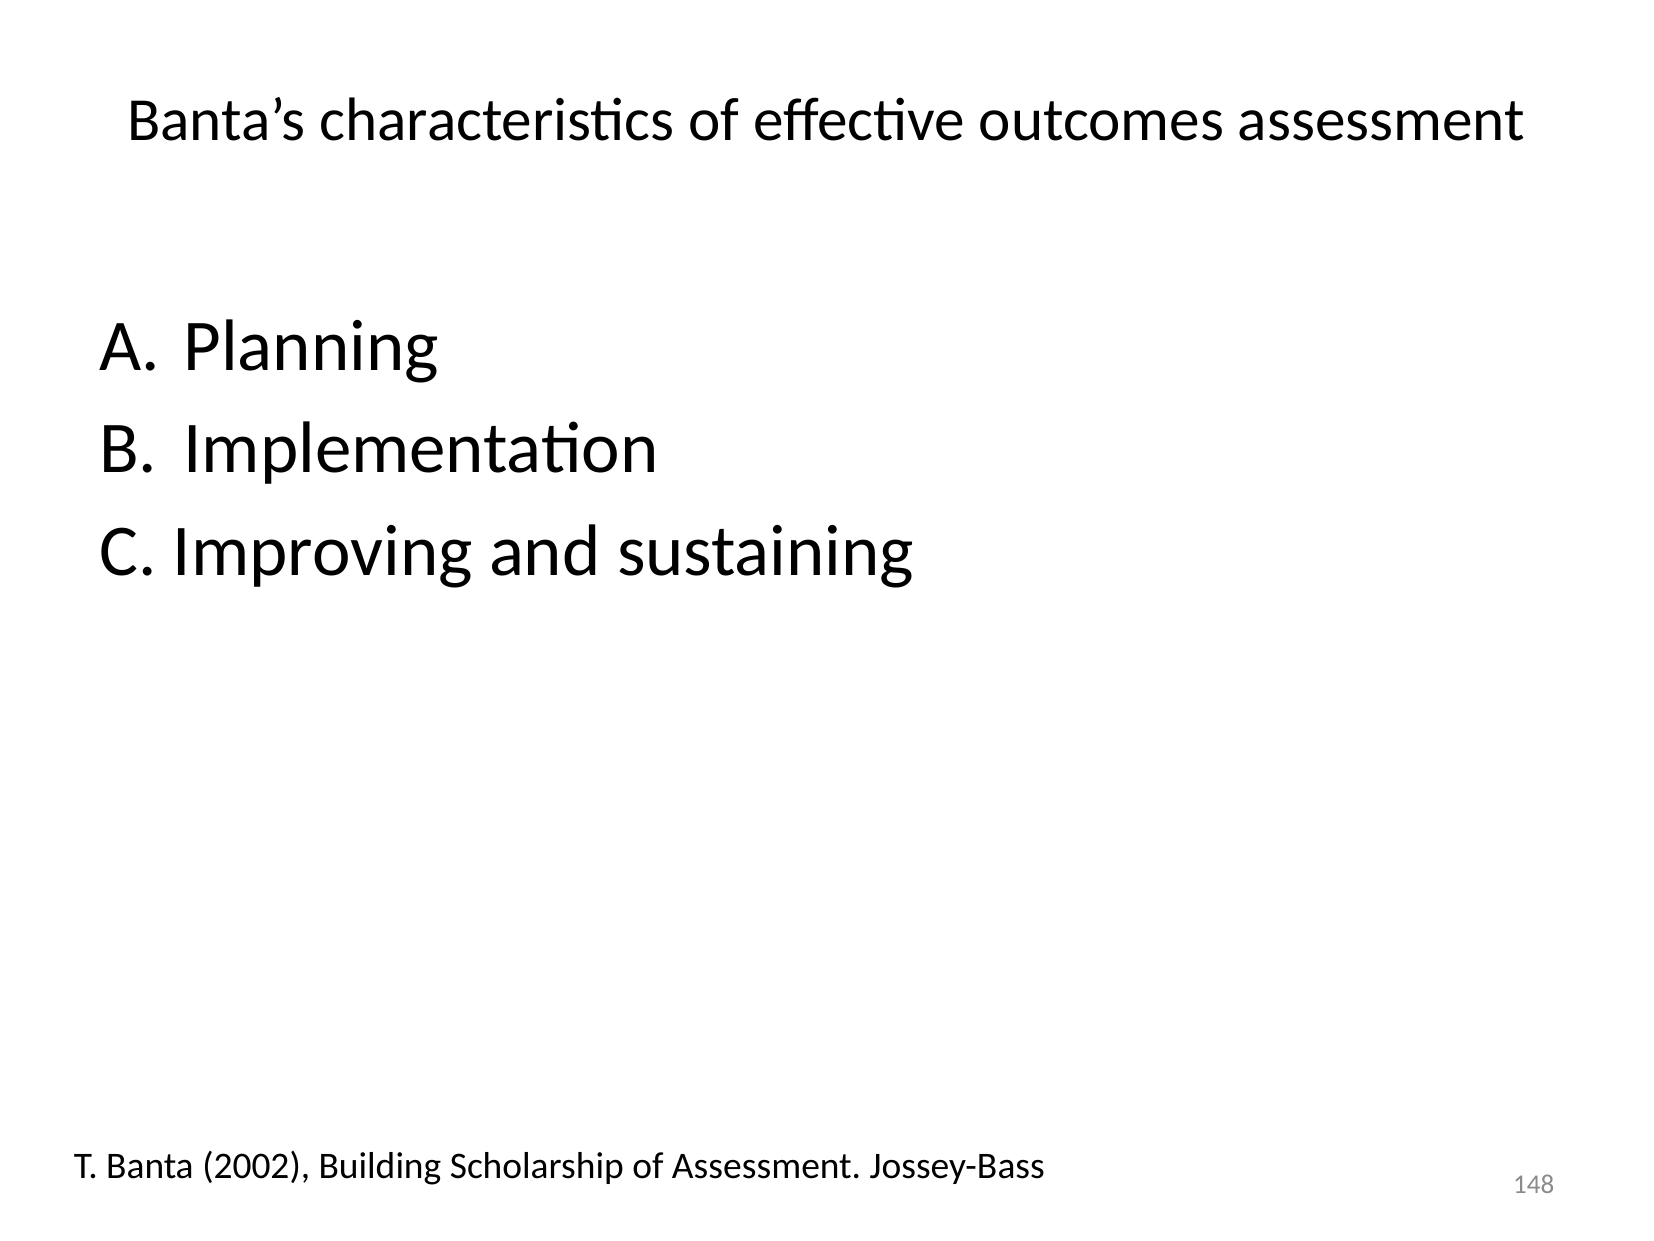

# Banta’s characteristics of effective outcomes assessment
Planning
Implementation
C. Improving and sustaining
T. Banta (2002), Building Scholarship of Assessment. Jossey-Bass
148